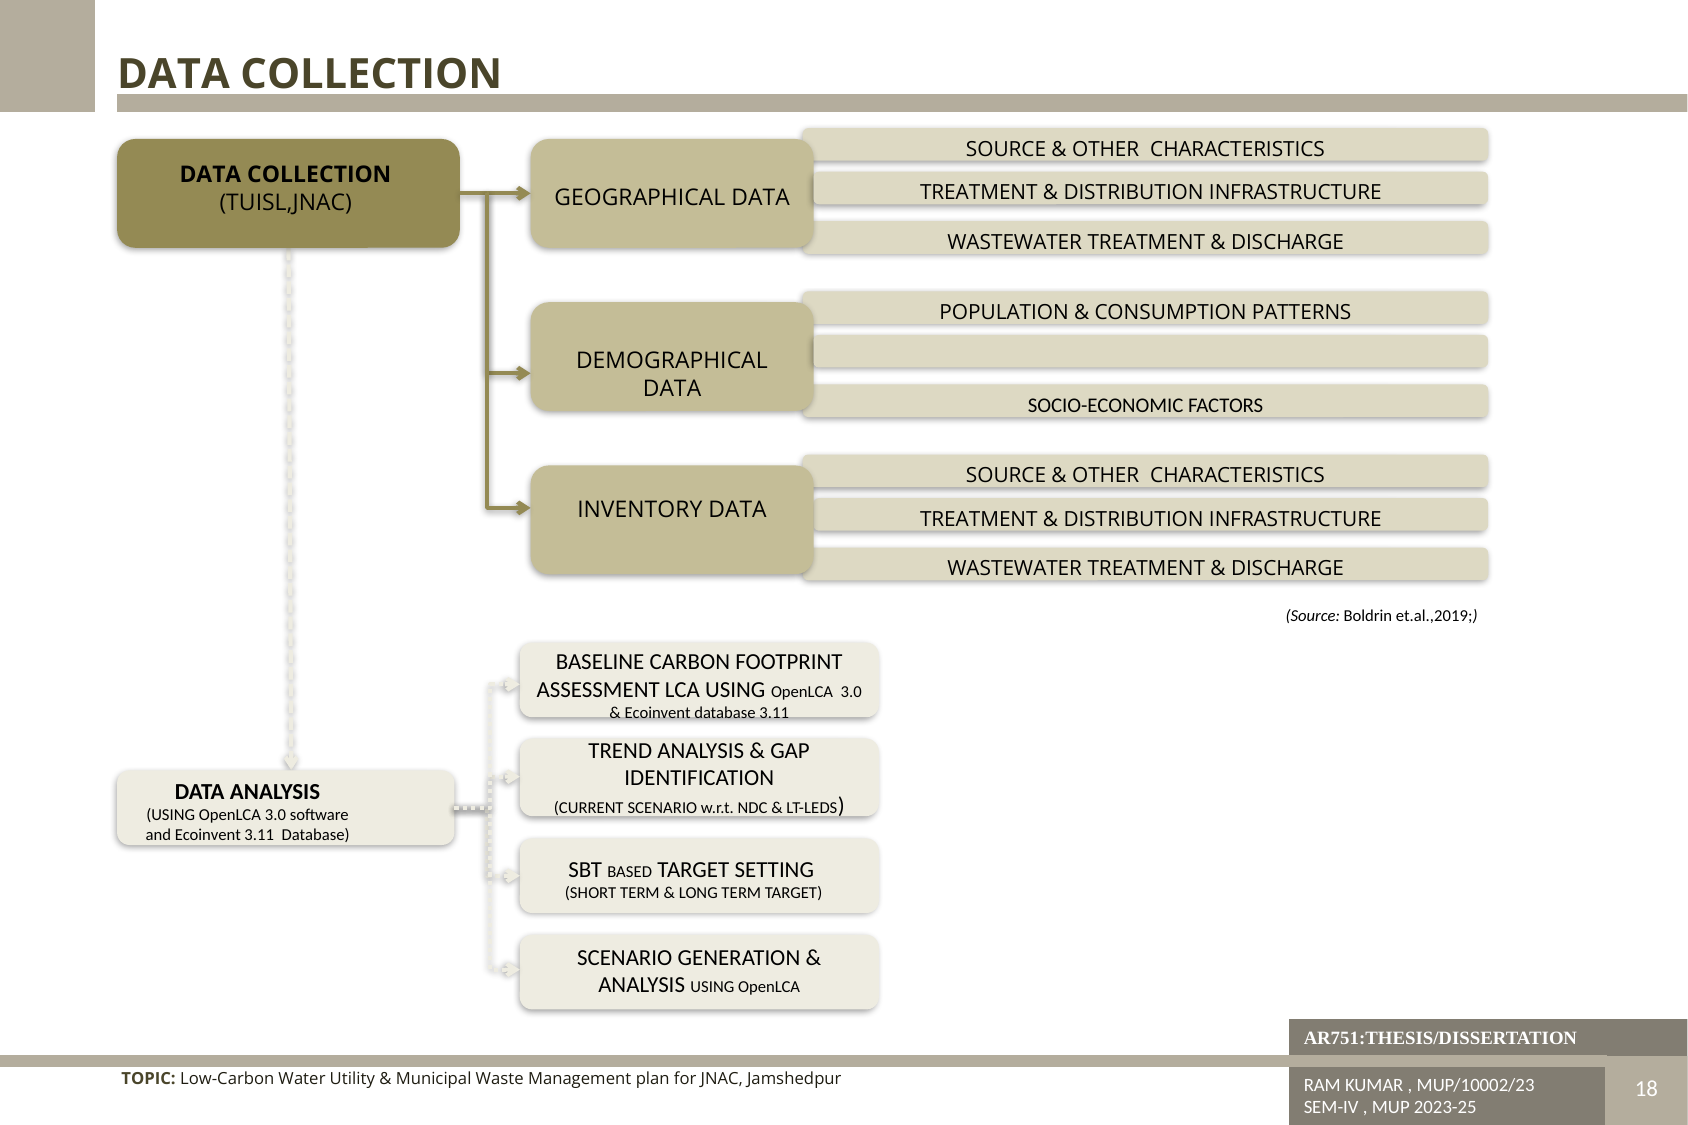

DATA COLLECTION

SOURCE & OTHER  CHARACTERISTICS

DATA COLLECTION
(TUISL,JNAC)

TREATMENT & DISTRIBUTION INFRASTRUCTURE
GEOGRAPHICAL DATA

WASTEWATER TREATMENT & DISCHARGE

POPULATION & CONSUMPTION PATTERNS

WASTEWATER GENERATION & DISPOSAL TRENDS

DEMOGRAPHICAL DATA

SOCIO-ECONOMIC FACTORS

SOURCE & OTHER  CHARACTERISTICS

INVENTORY DATA

TREATMENT & DISTRIBUTION INFRASTRUCTURE

WASTEWATER TREATMENT & DISCHARGE
(Source: Boldrin et.al.,2019;)
BASELINE CARBON FOOTPRINT ASSESSMENT LCA USING OpenLCA  3.0 & Ecoinvent database 3.11

TREND ANALYSIS & GAP IDENTIFICATION
(CURRENT SCENARIO w.r.t. NDC & LT-LEDS)

DATA ANALYSIS
(USING OpenLCA 3.0 software and Ecoinvent 3.11  Database)

SBT BASED TARGET SETTING
(SHORT TERM & LONG TERM TARGET)

SCENARIO GENERATION & ANALYSIS USING OpenLCA

AR751:THESIS/DISSERTATION

TOPIC: Low-Carbon Water Utility & Municipal Waste Management plan for JNAC, Jamshedpur

RAM KUMAR , MUP/10002/23
SEM-IV , MUP 2023-25

DISSERTATION & PLANNING SEMINAR

18